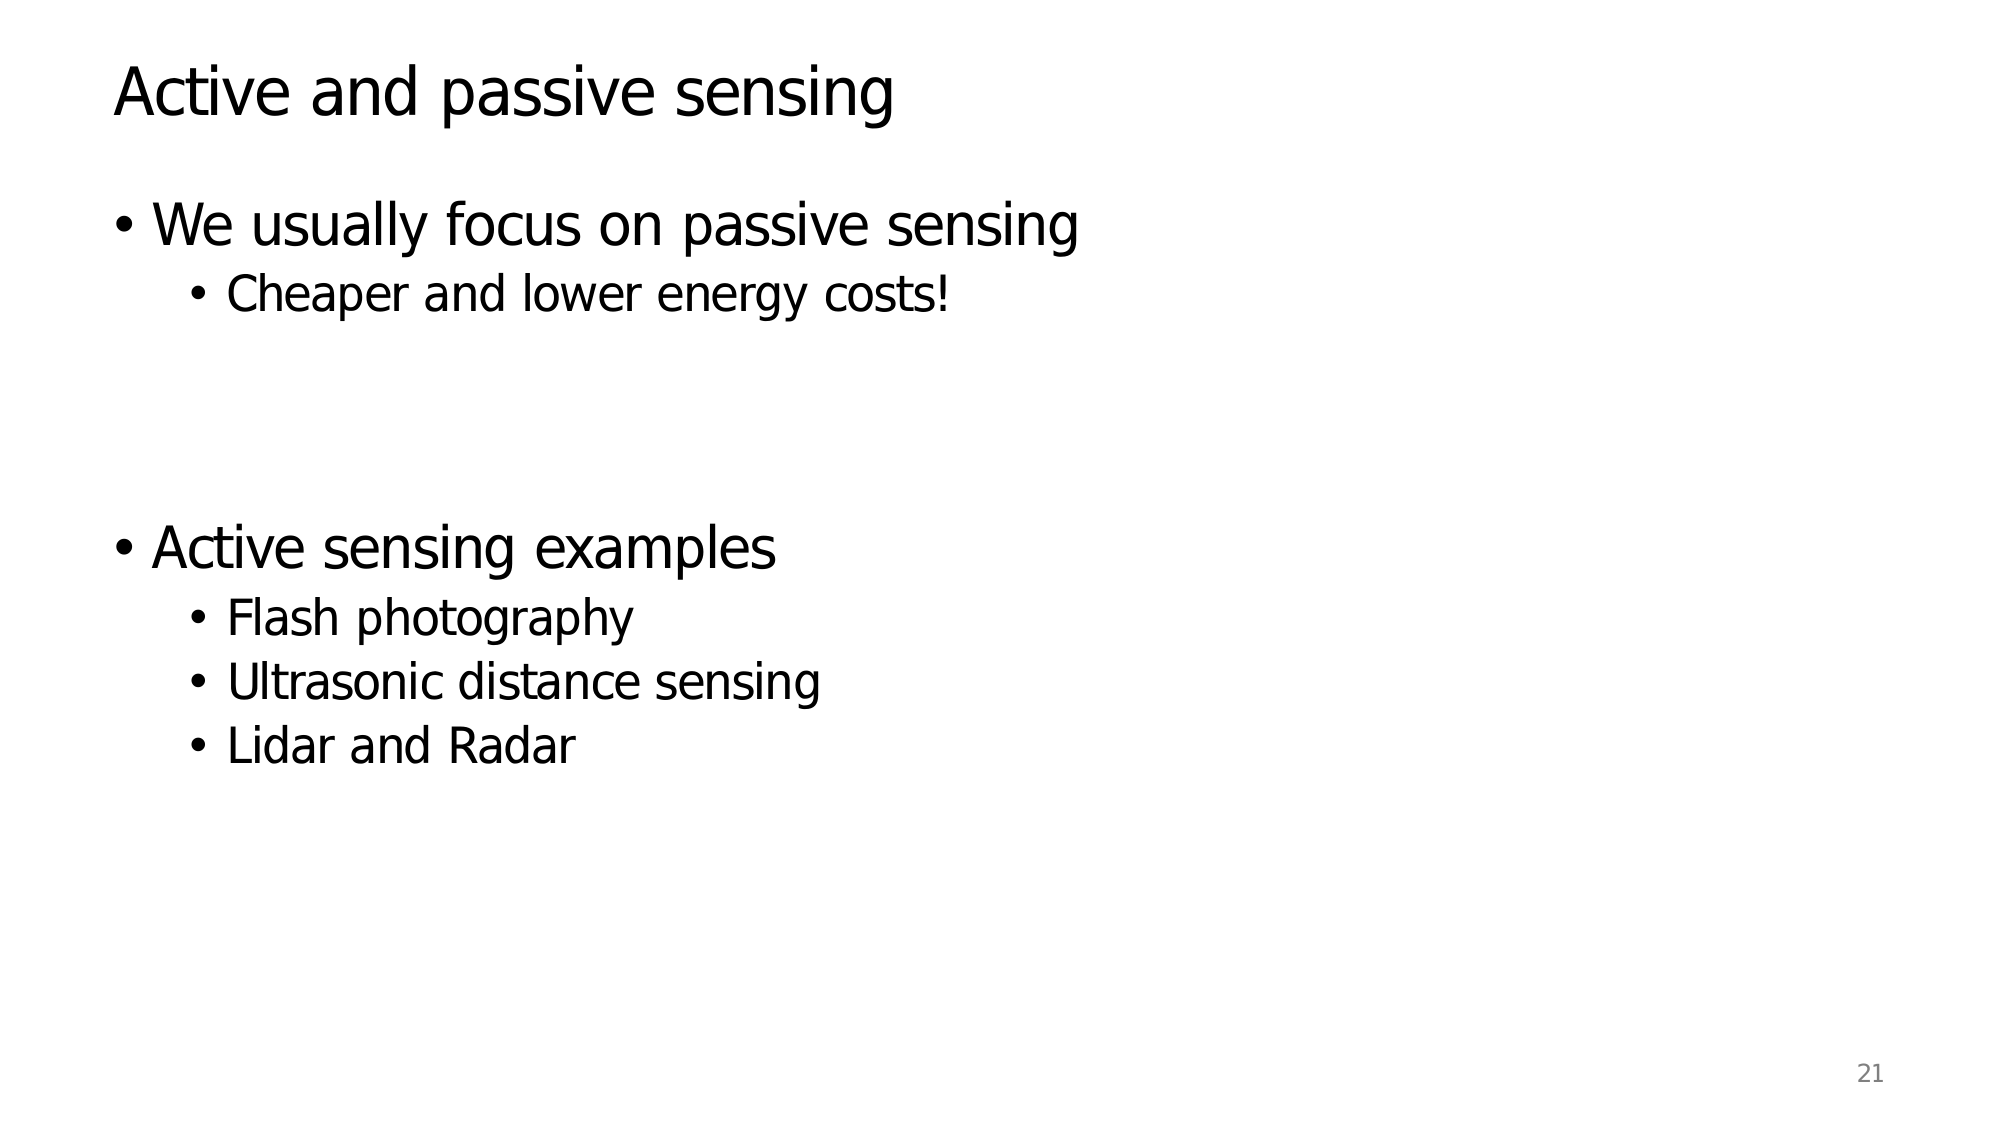

# Active and passive sensing
We usually focus on passive sensing
Cheaper and lower energy costs!

Active sensing examples
Flash photography
Ultrasonic distance sensing
Lidar and Radar
21